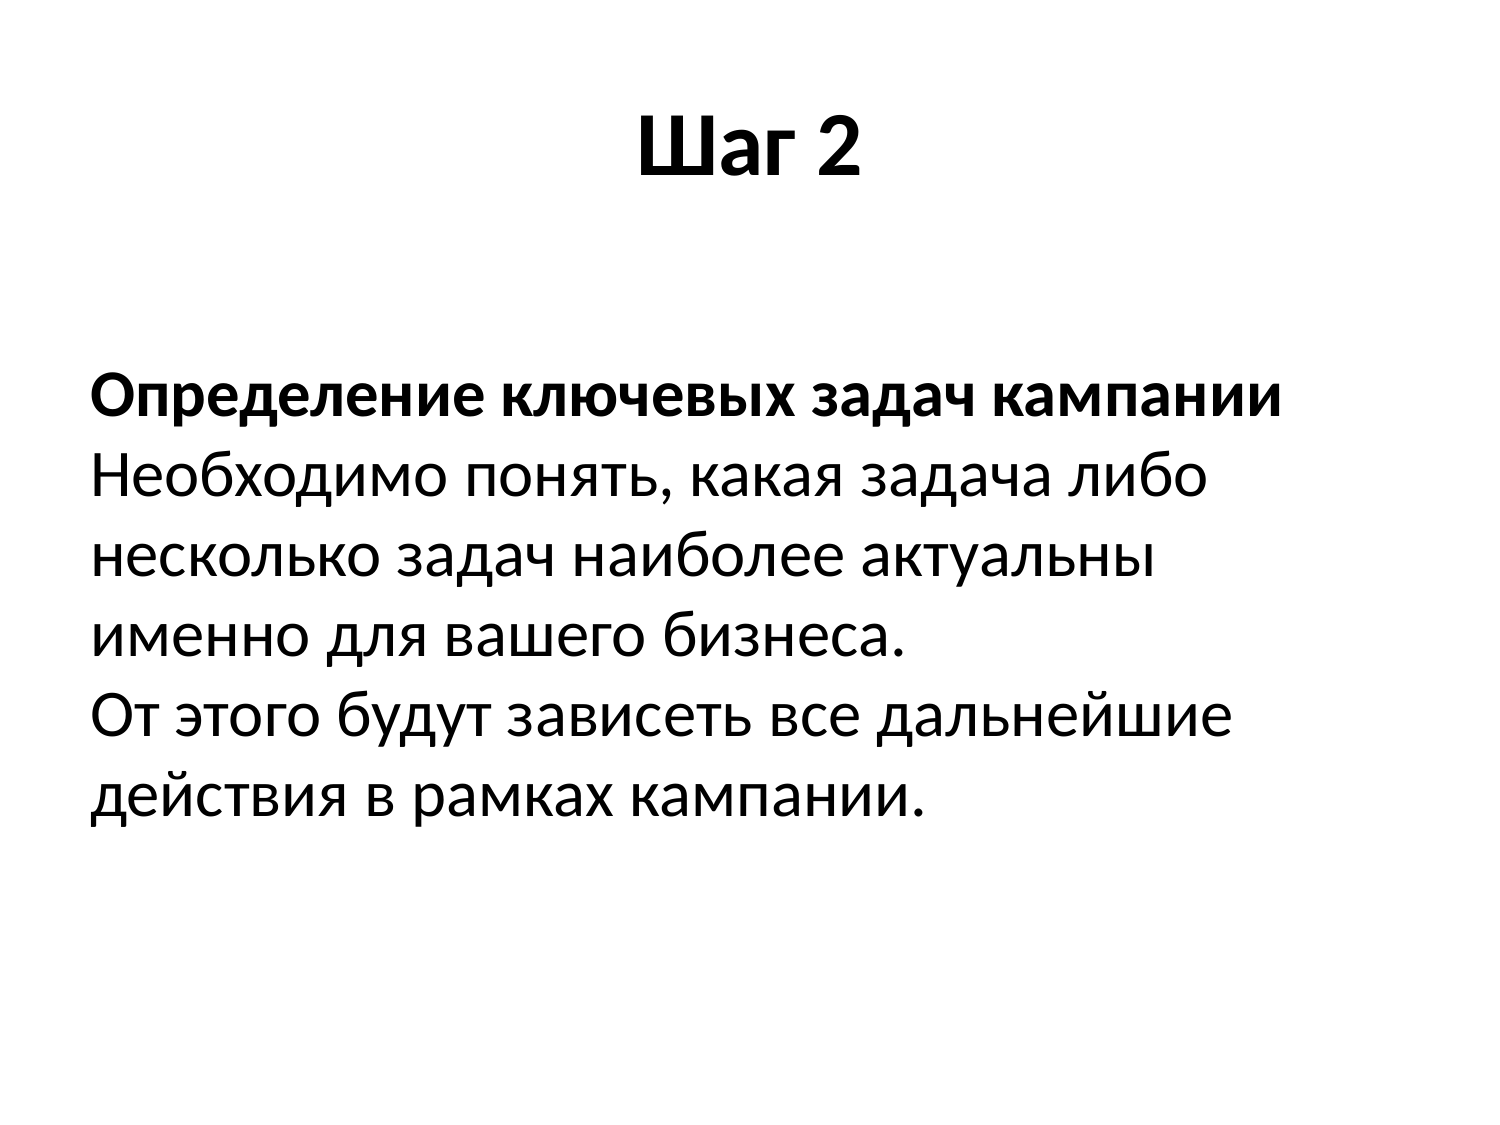

# Шаг 2
Определение ключевых задач кампании
Необходимо понять, какая задача либо
несколько задач наиболее актуальны
именно для вашего бизнеса.
От этого будут зависеть все дальнейшие
действия в рамках кампании.